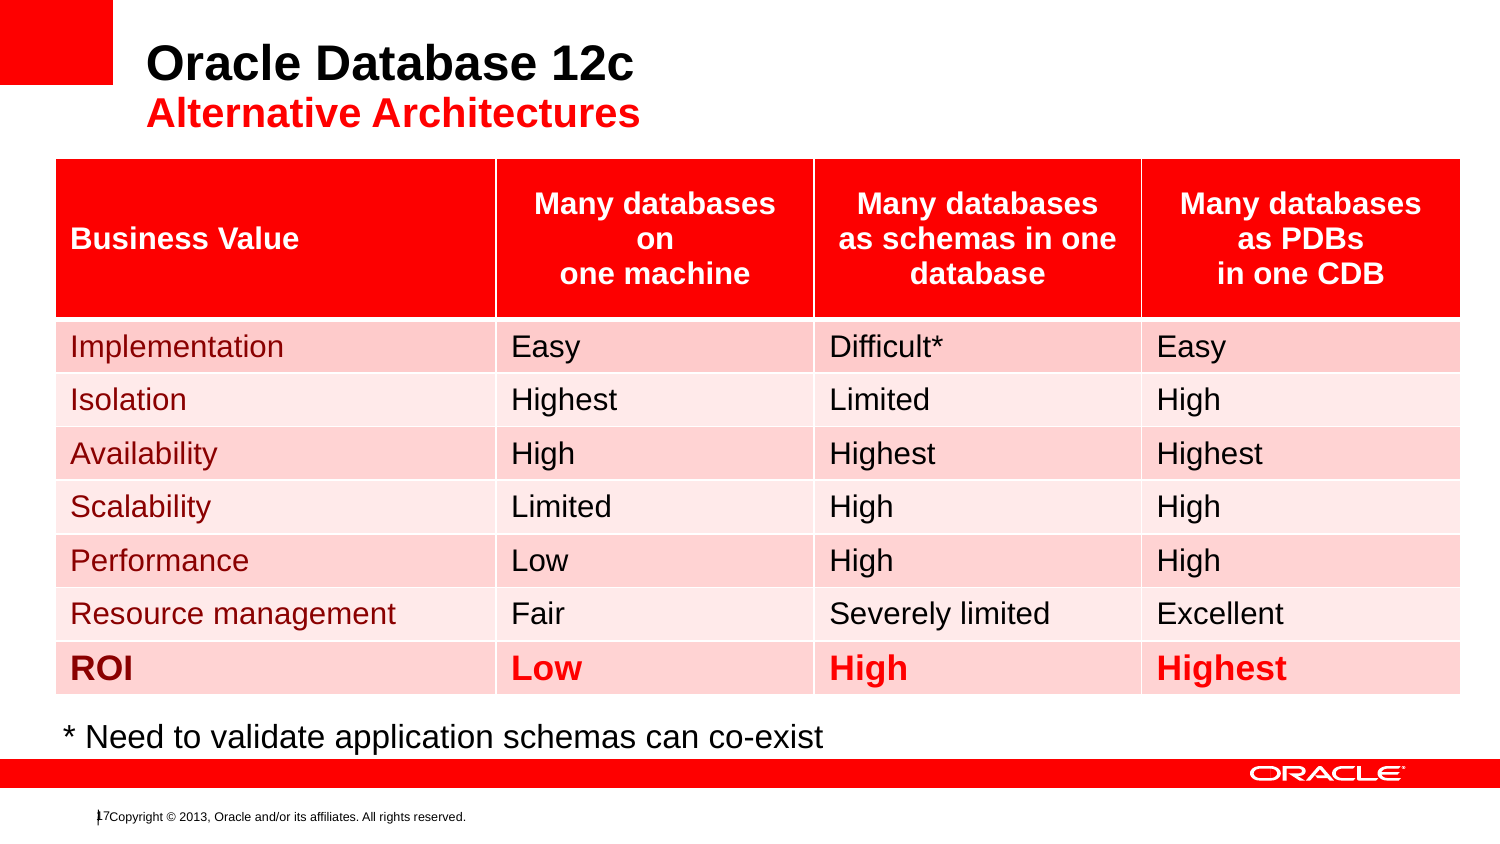

# Oracle Database 12c Alternative Architectures
| Business Value | Many databases on one machine | Many databases as schemas in one database | Many databases as PDBs in one CDB |
| --- | --- | --- | --- |
| Implementation | Easy | Difficult\* | Easy |
| Isolation | Highest | Limited | High |
| Availability | High | Highest | Highest |
| Scalability | Limited | High | High |
| Performance | Low | High | High |
| Resource management | Fair | Severely limited | Excellent |
| ROI | Low | High | Highest |
* Need to validate application schemas can co-exist